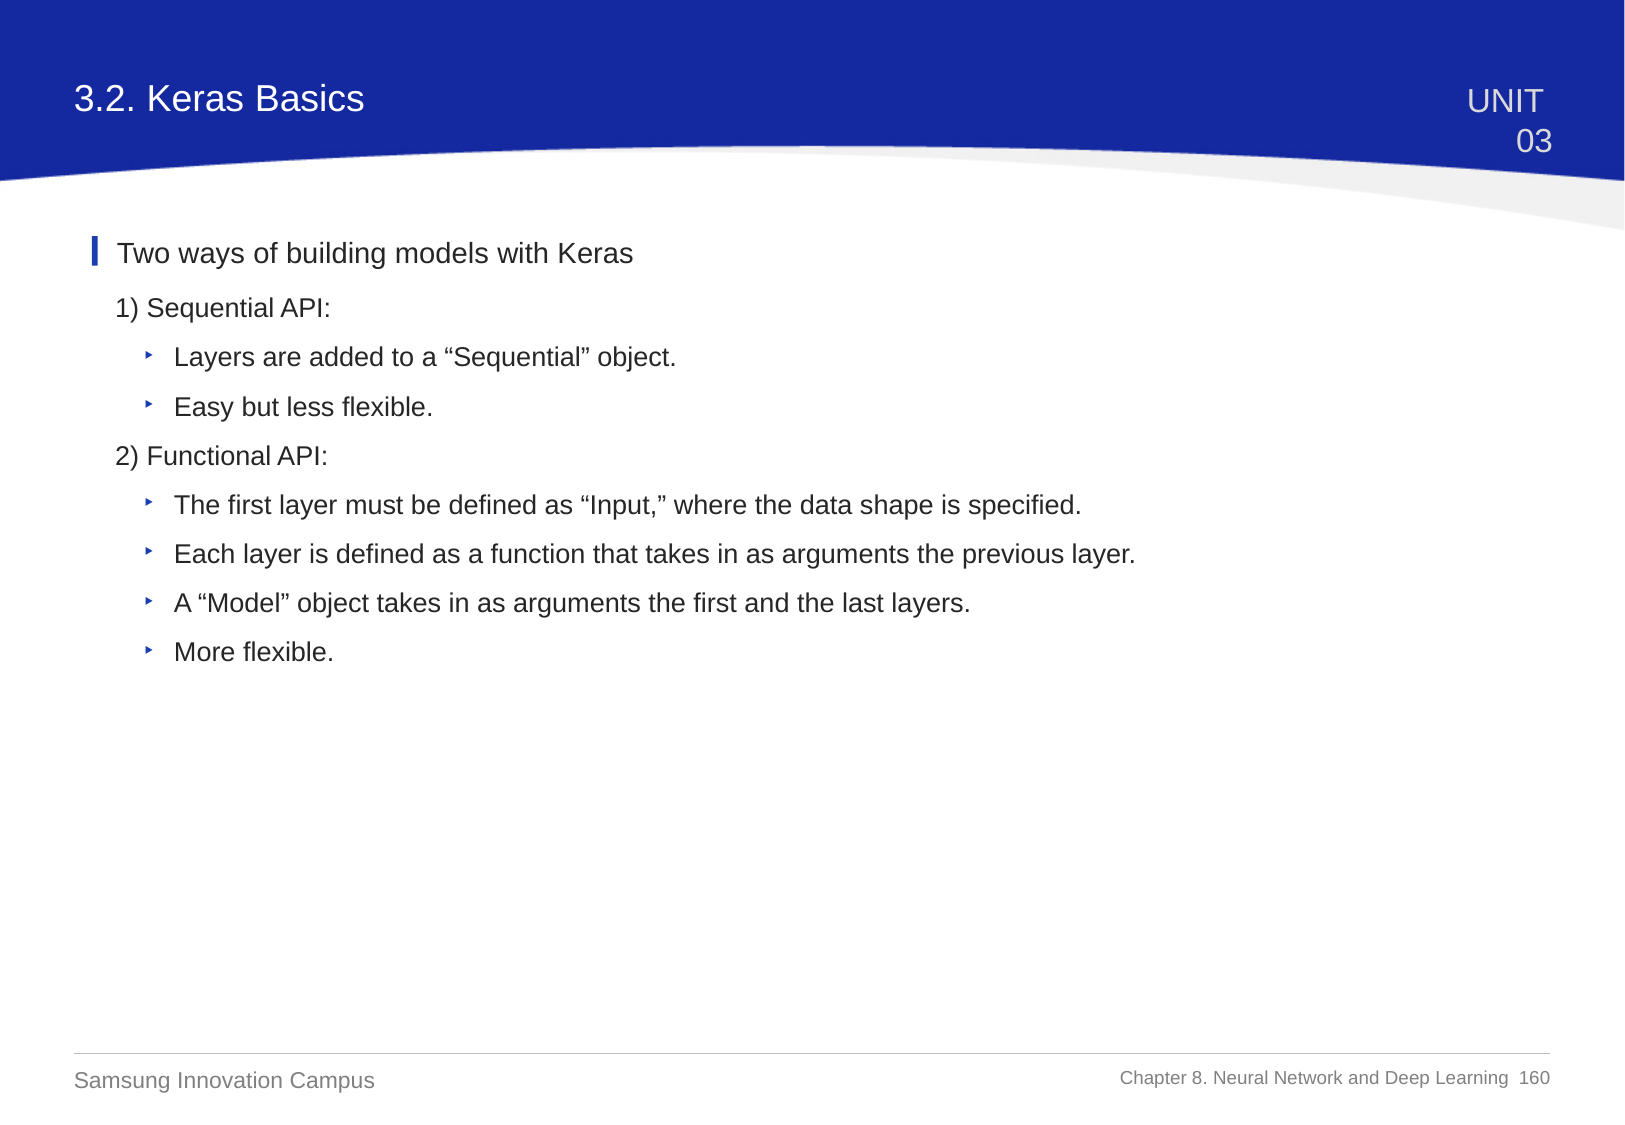

3.2. Keras Basics
UNIT  03
Two ways of building models with Keras

1) Sequential API:
Layers are added to a “Sequential” object.
Easy but less flexible.
2) Functional API:
The first layer must be defined as “Input,” where the data shape is specified.
Each layer is defined as a function that takes in as arguments the previous layer.
A “Model” object takes in as arguments the first and the last layers.
More flexible.